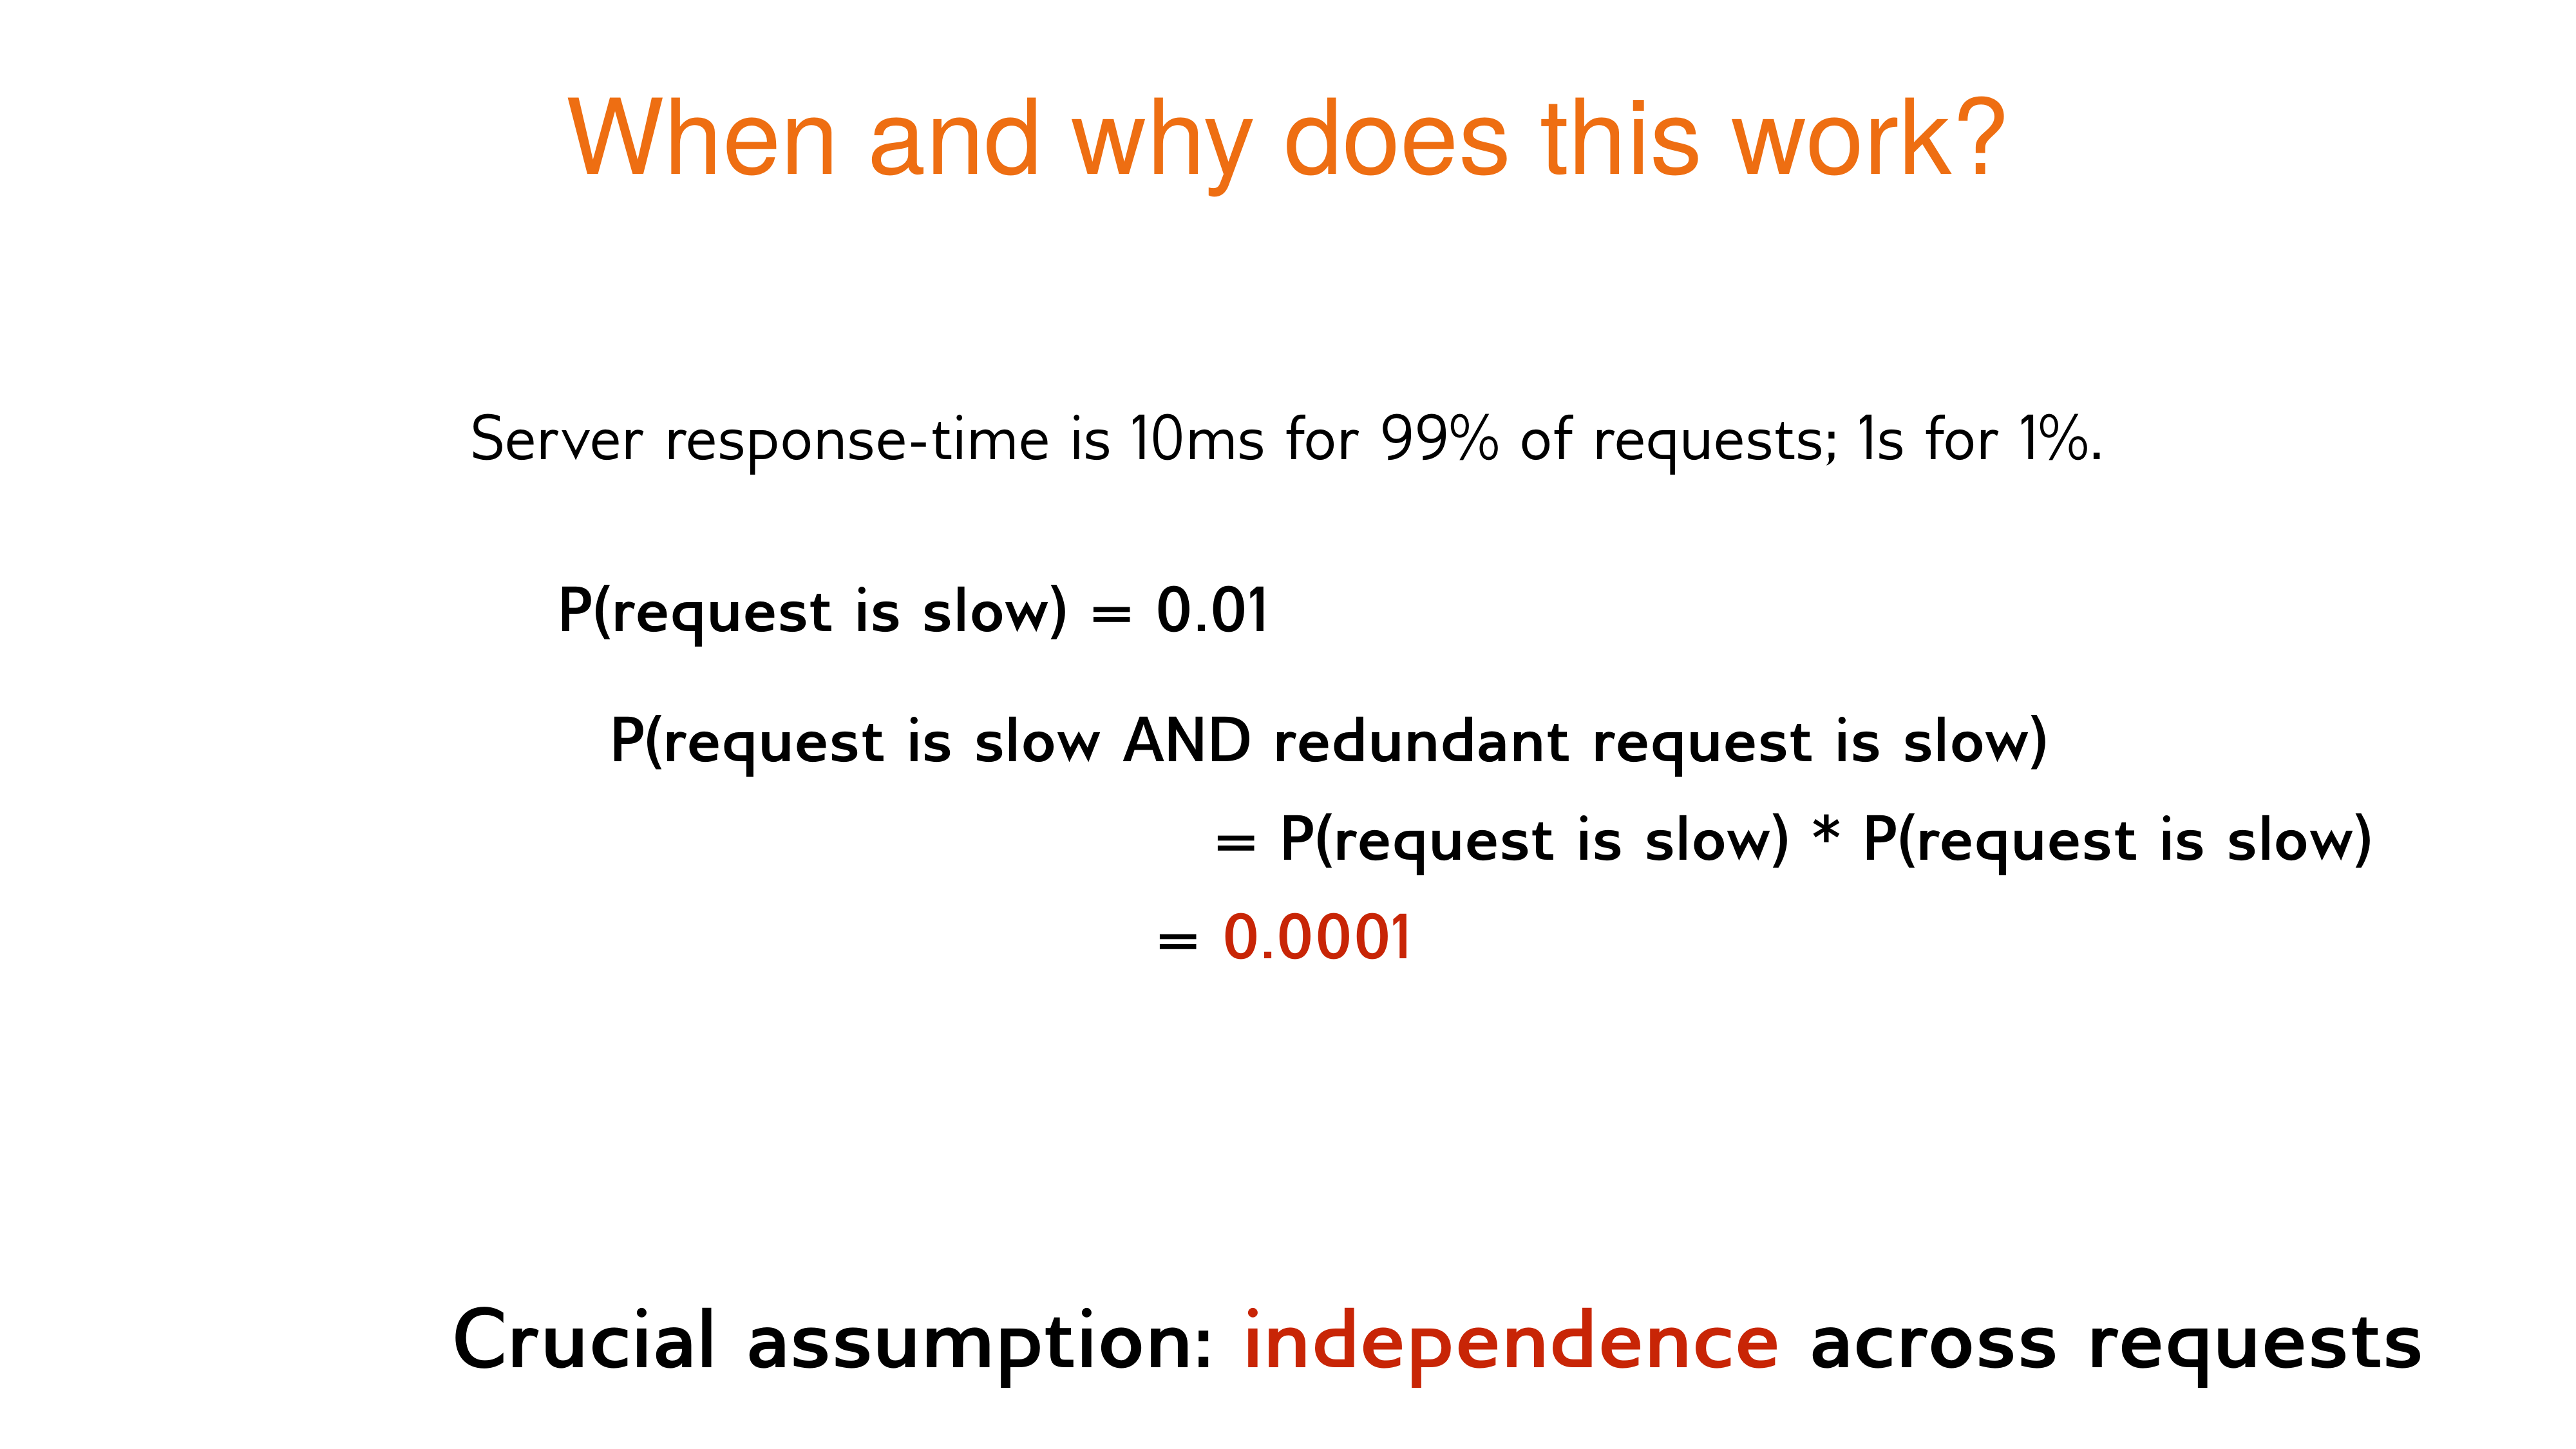

# When and why does this work?
Server response-time is 10ms for 99% of requests; 1s for 1%.
P(request is slow) = 0.01
P(request is slow AND redundant request is slow)
= P(request is slow) * P(request is slow)
= 0.0001
Crucial assumption: independence across requests